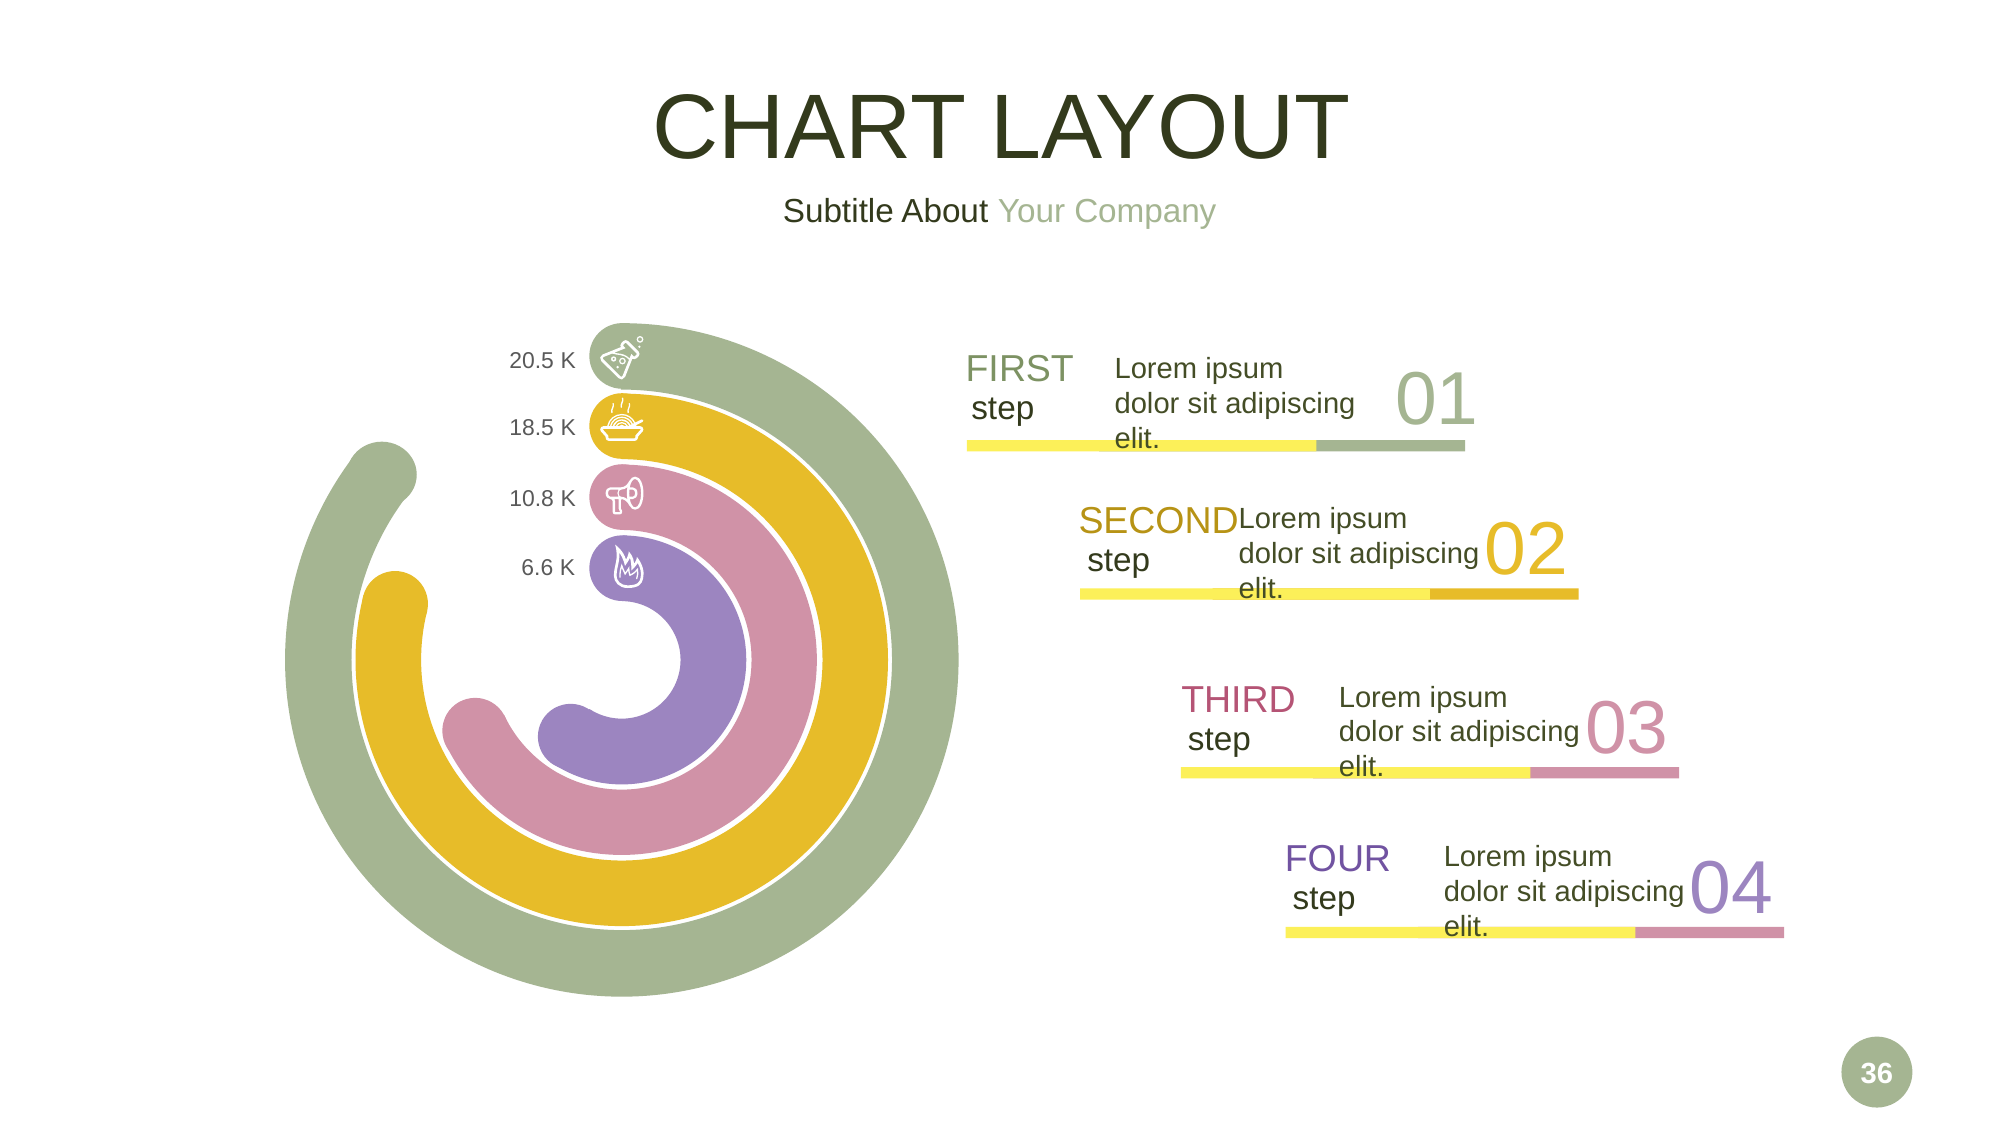

# CHART LAYOUT

FIRST
step
Lorem ipsum dolor sit adipiscing elit.
01

20.5 K

18.5 K

10.8 K
SECOND
step
Lorem ipsum dolor sit adipiscing elit.
02

6.6 K
THIRD
step
Lorem ipsum dolor sit adipiscing elit.
03

FOUR
step
Lorem ipsum dolor sit adipiscing elit.
04